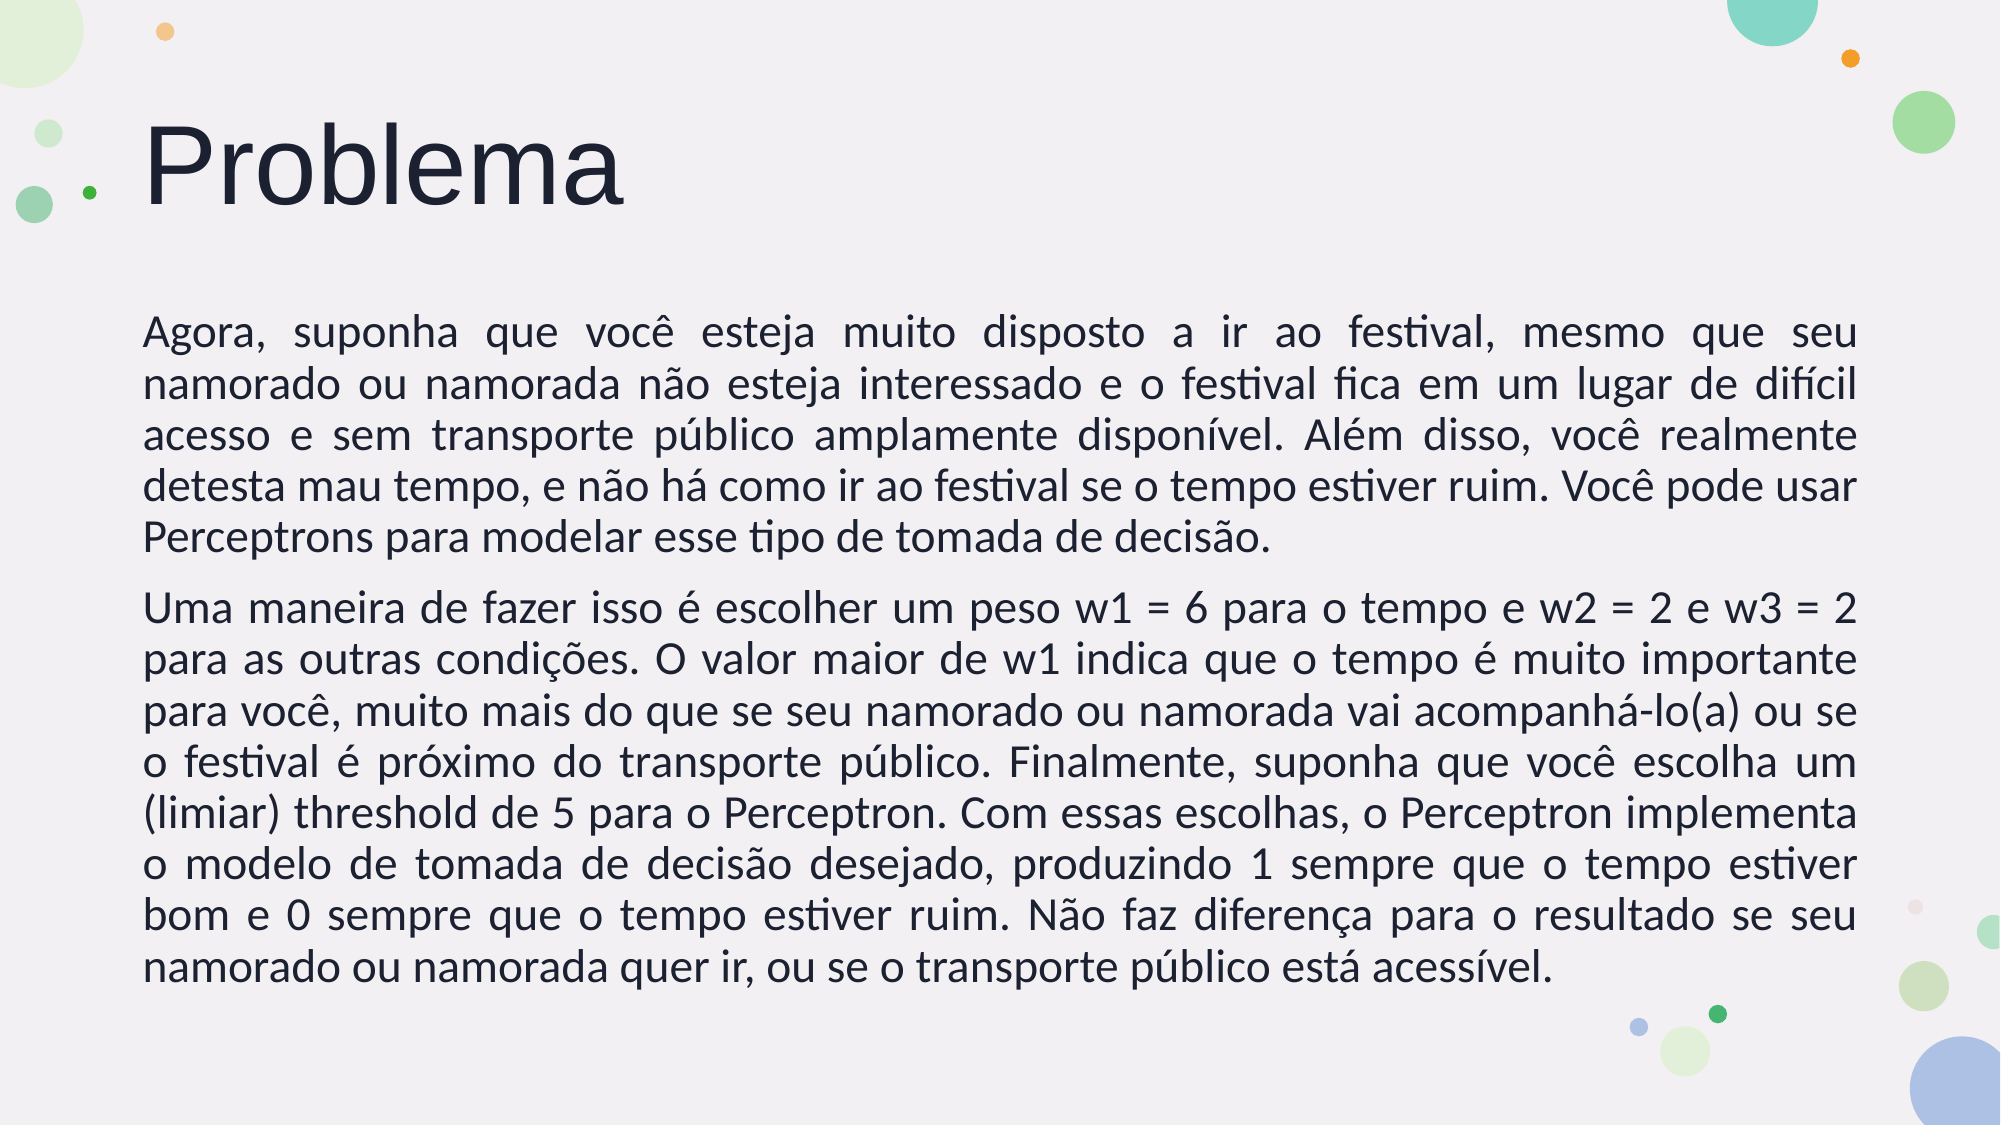

# Problema
Agora, suponha que você esteja muito disposto a ir ao festival, mesmo que seu namorado ou namorada não esteja interessado e o festival fica em um lugar de difícil acesso e sem transporte público amplamente disponível. Além disso, você realmente detesta mau tempo, e não há como ir ao festival se o tempo estiver ruim. Você pode usar Perceptrons para modelar esse tipo de tomada de decisão.
Uma maneira de fazer isso é escolher um peso w1 = 6 para o tempo e w2 = 2 e w3 = 2 para as outras condições. O valor maior de w1 indica que o tempo é muito importante para você, muito mais do que se seu namorado ou namorada vai acompanhá-lo(a) ou se o festival é próximo do transporte público. Finalmente, suponha que você escolha um (limiar) threshold de 5 para o Perceptron. Com essas escolhas, o Perceptron implementa o modelo de tomada de decisão desejado, produzindo 1 sempre que o tempo estiver bom e 0 sempre que o tempo estiver ruim. Não faz diferença para o resultado se seu namorado ou namorada quer ir, ou se o transporte público está acessível.